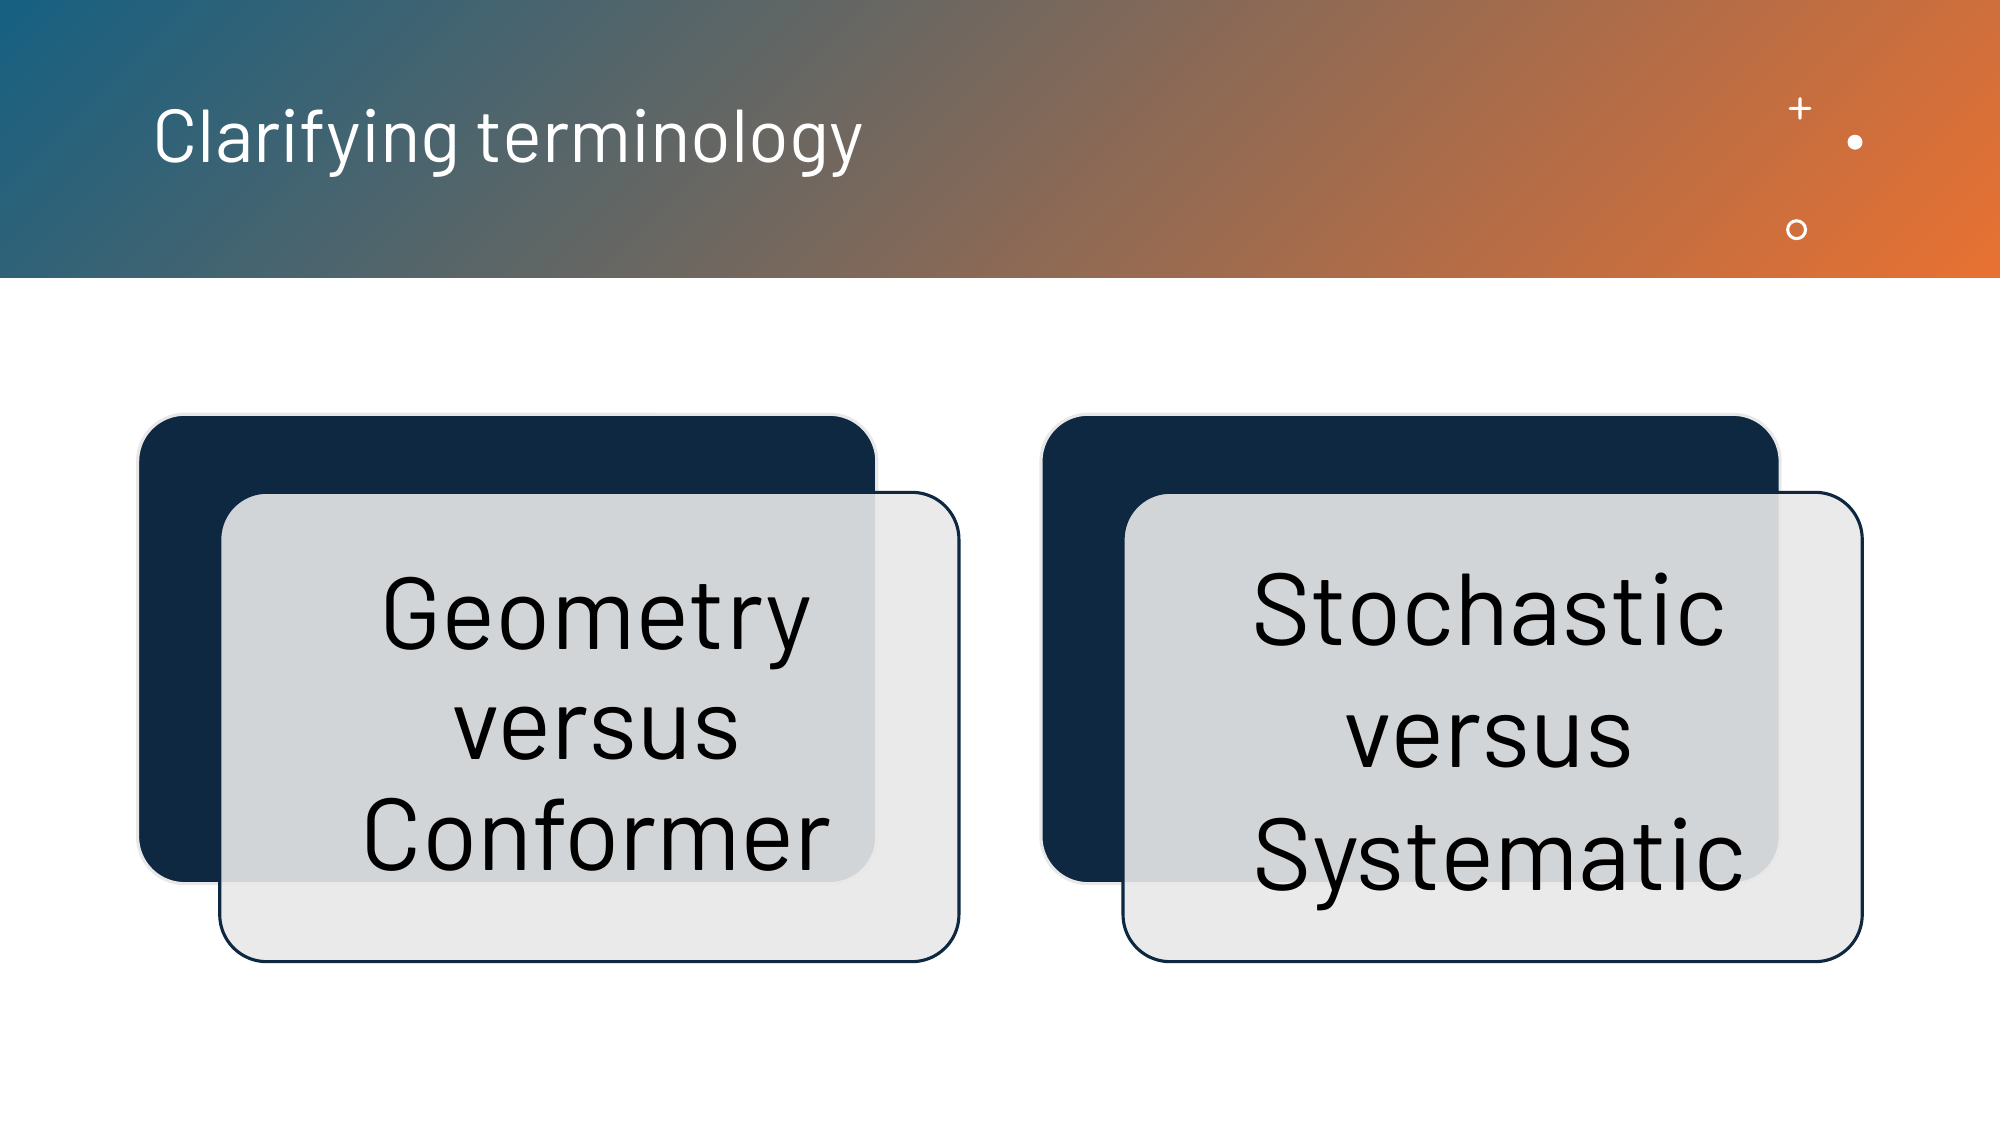

# Clarifying terminology

Geometry versus Conformer
Stochastic
versus
Systematic